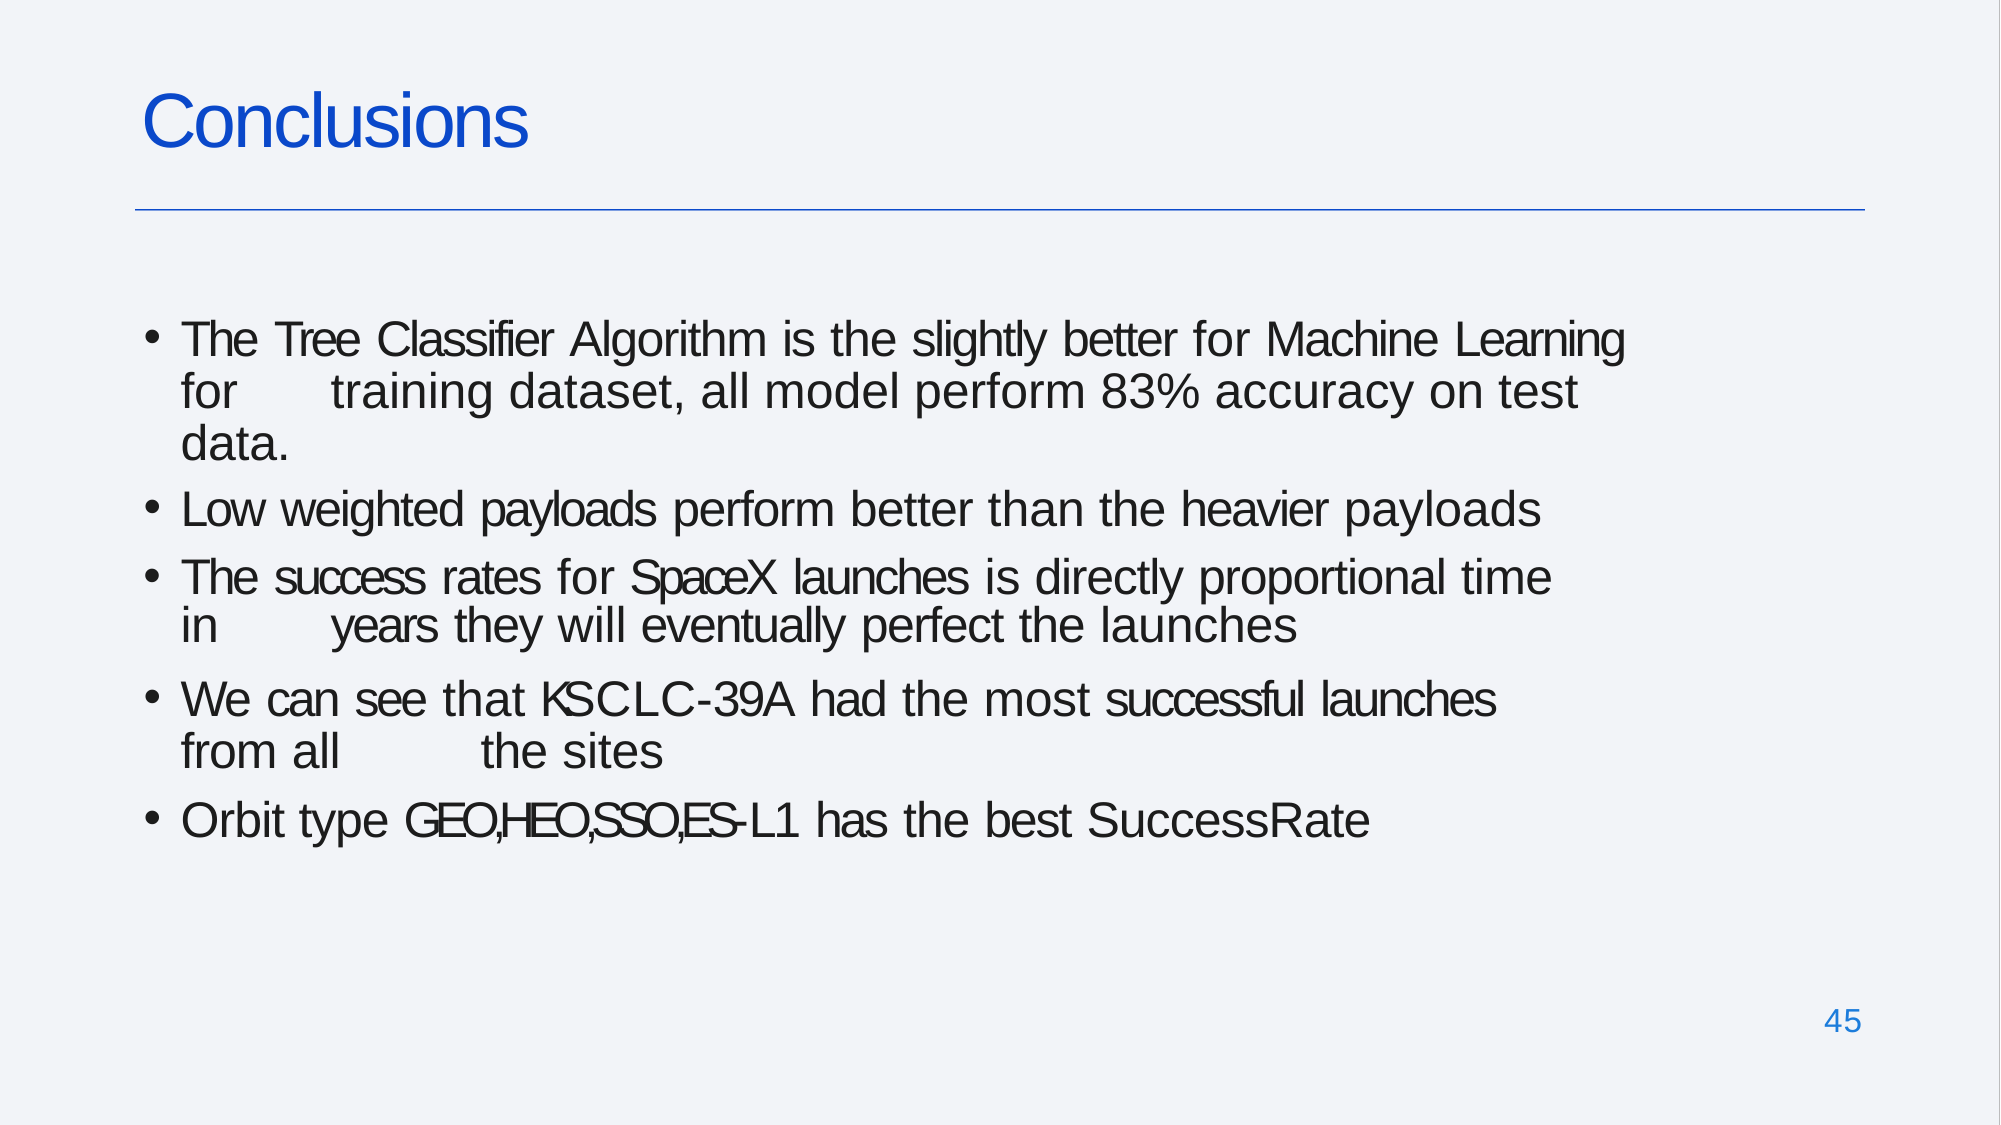

# Conclusions
The Tree Classifier Algorithm is the slightly better for Machine Learning for 	training dataset, all model perform 83% accuracy on test data.
Low weighted payloads perform better than the heavier payloads
The success rates for SpaceX launches is directly proportional time in 	years they will eventually perfect the launches
We can see that KSCLC-39A had the most successful launches from all 	the sites
Orbit type GEO,HEO,SSO,ES-L1 has the best SuccessRate
45